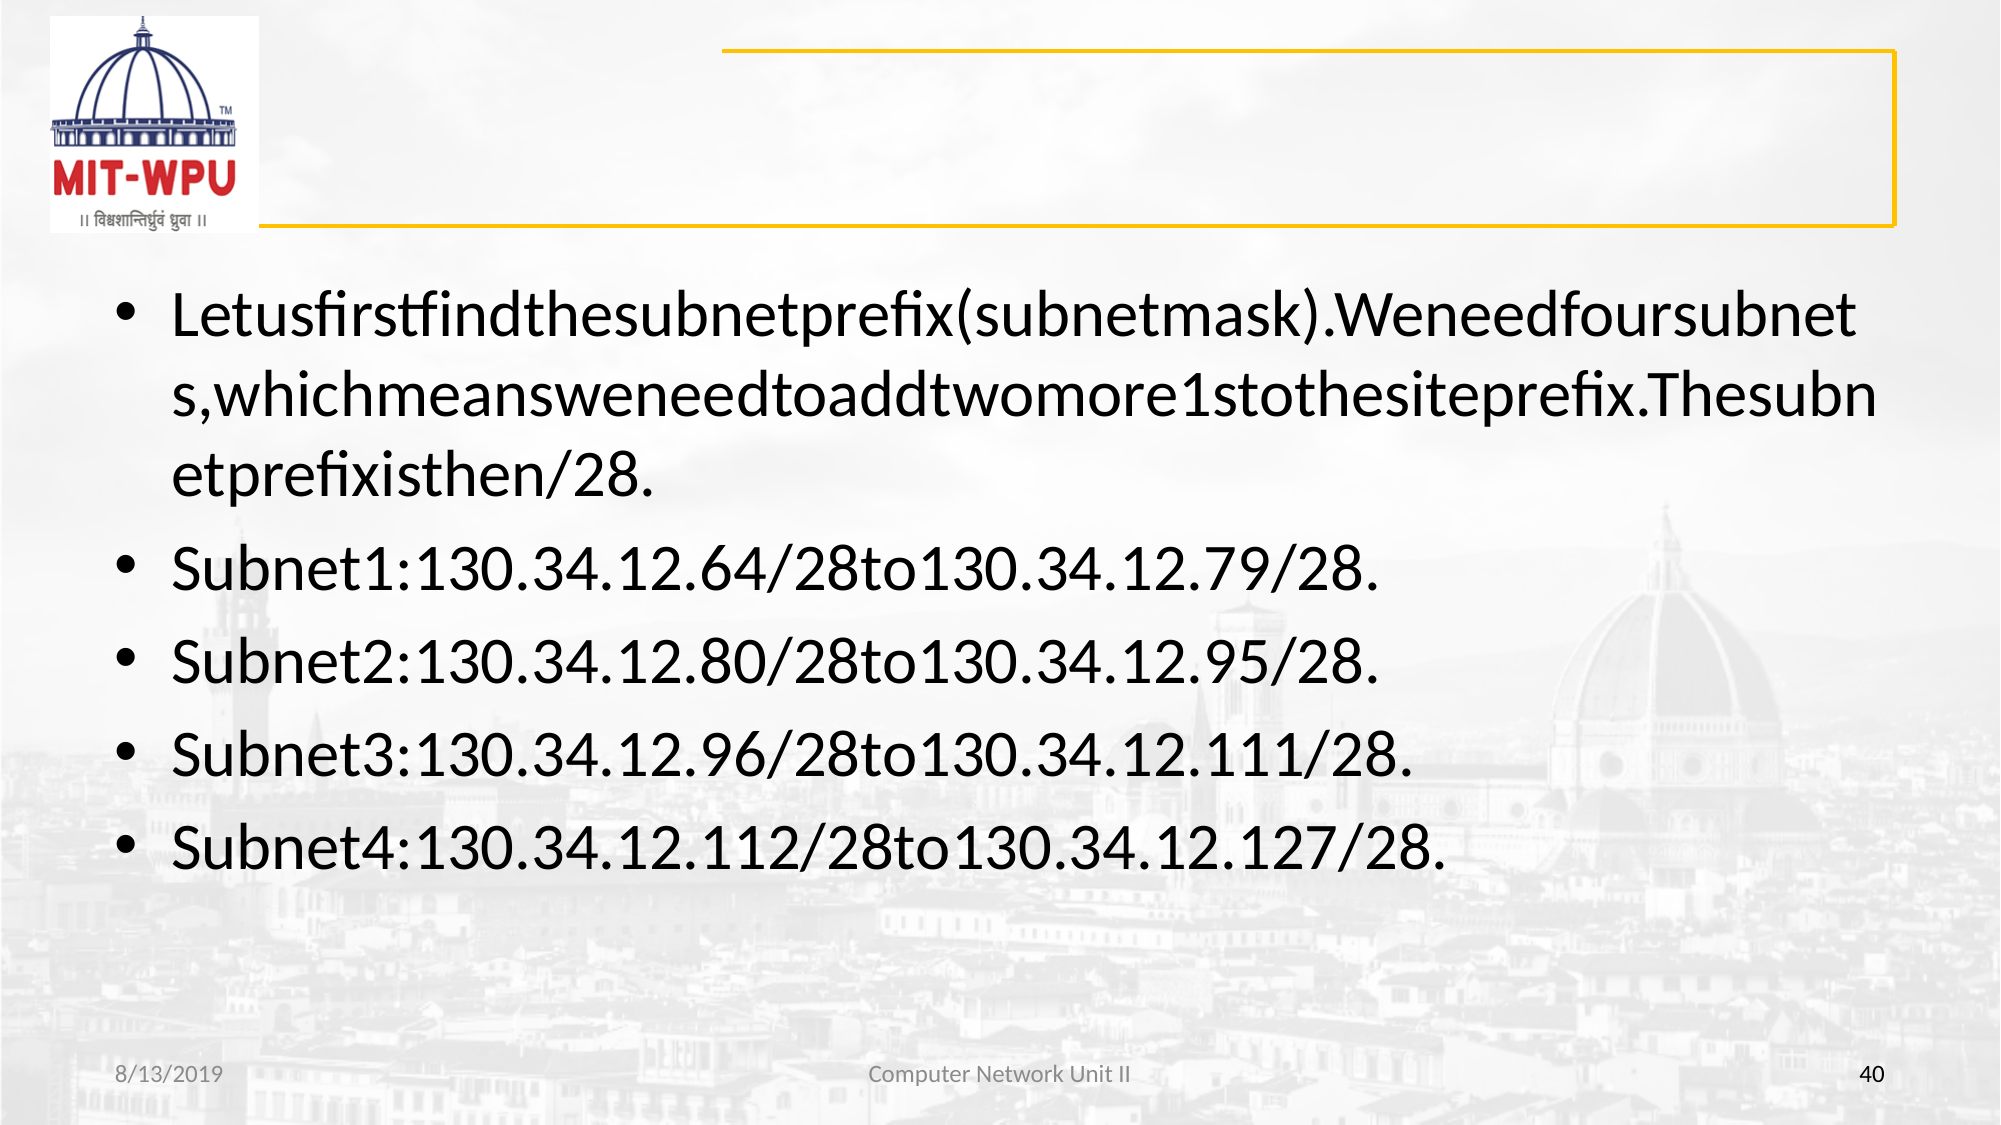

#
Letusfirstfindthesubnetprefix(subnetmask).Weneedfoursubnets,whichmeansweneedtoaddtwomore1stothesiteprefix.Thesubnetprefixisthen/28.
Subnet1:130.34.12.64/28to130.34.12.79/28.
Subnet2:130.34.12.80/28to130.34.12.95/28.
Subnet3:130.34.12.96/28to130.34.12.111/28.
Subnet4:130.34.12.112/28to130.34.12.127/28.
8/13/2019
Computer Network Unit II
40